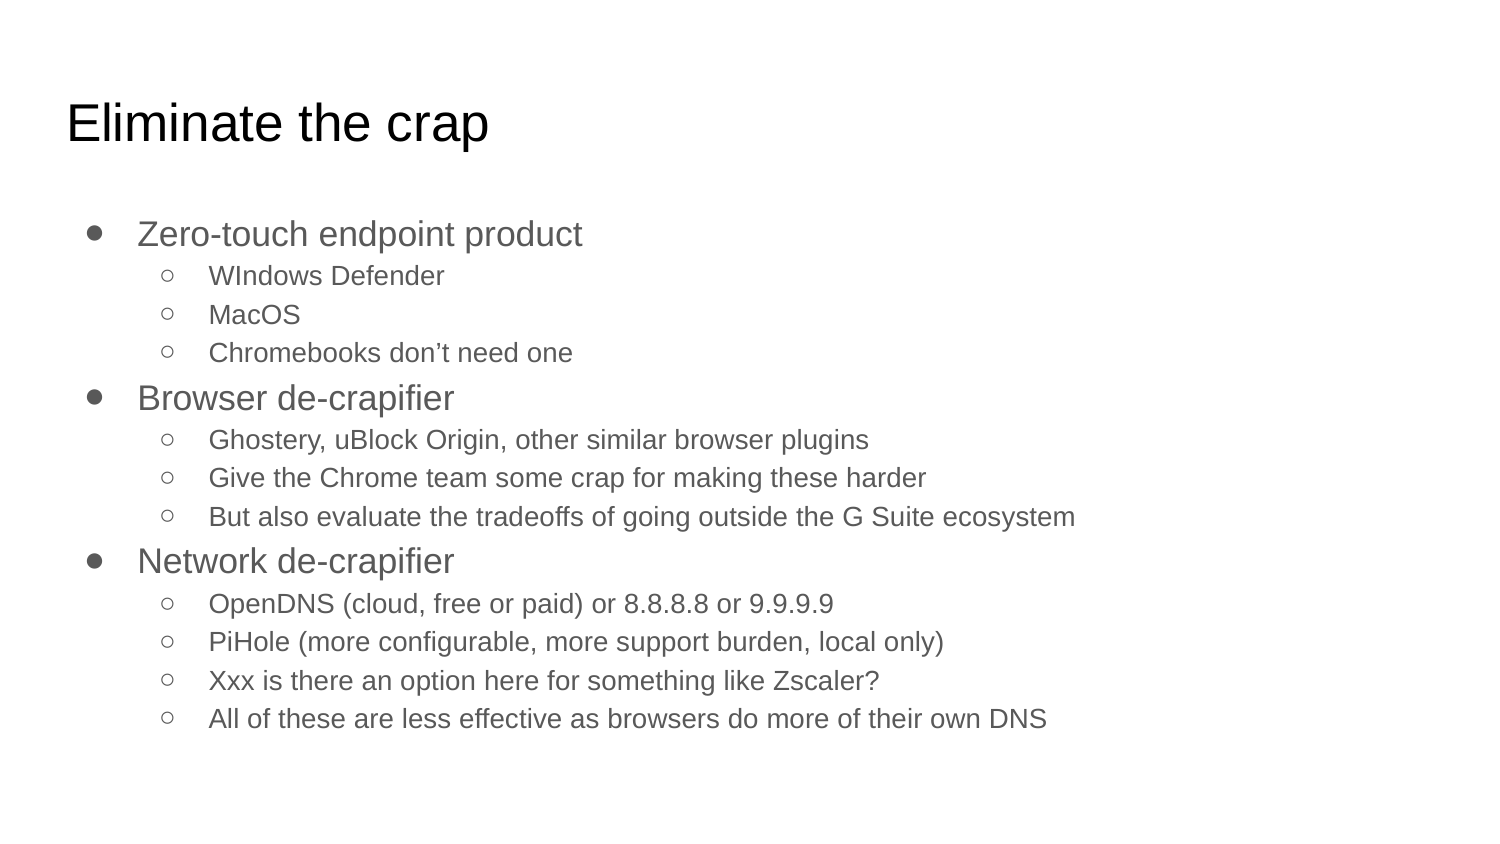

# Eliminate the crap
Zero-touch endpoint product
WIndows Defender
MacOS
Chromebooks don’t need one
Browser de-crapifier
Ghostery, uBlock Origin, other similar browser plugins
Give the Chrome team some crap for making these harder
But also evaluate the tradeoffs of going outside the G Suite ecosystem
Network de-crapifier
OpenDNS (cloud, free or paid) or 8.8.8.8 or 9.9.9.9
PiHole (more configurable, more support burden, local only)
Xxx is there an option here for something like Zscaler?
All of these are less effective as browsers do more of their own DNS